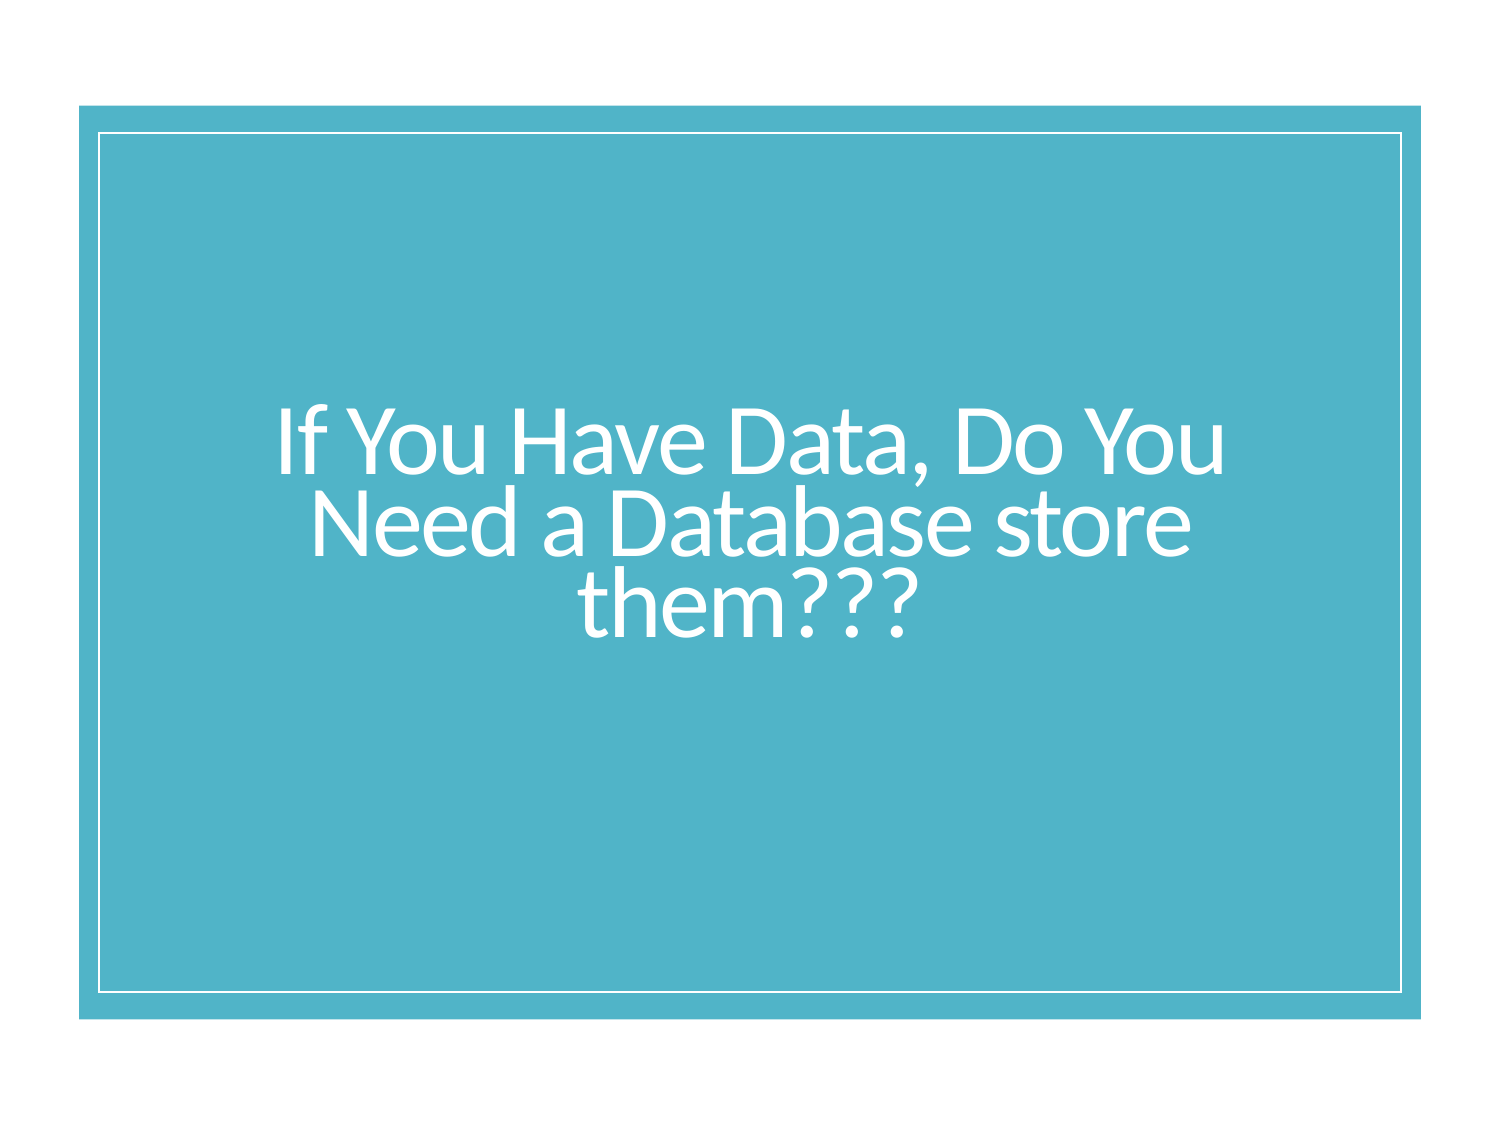

If You Have Data, Do You Need a Database store them???